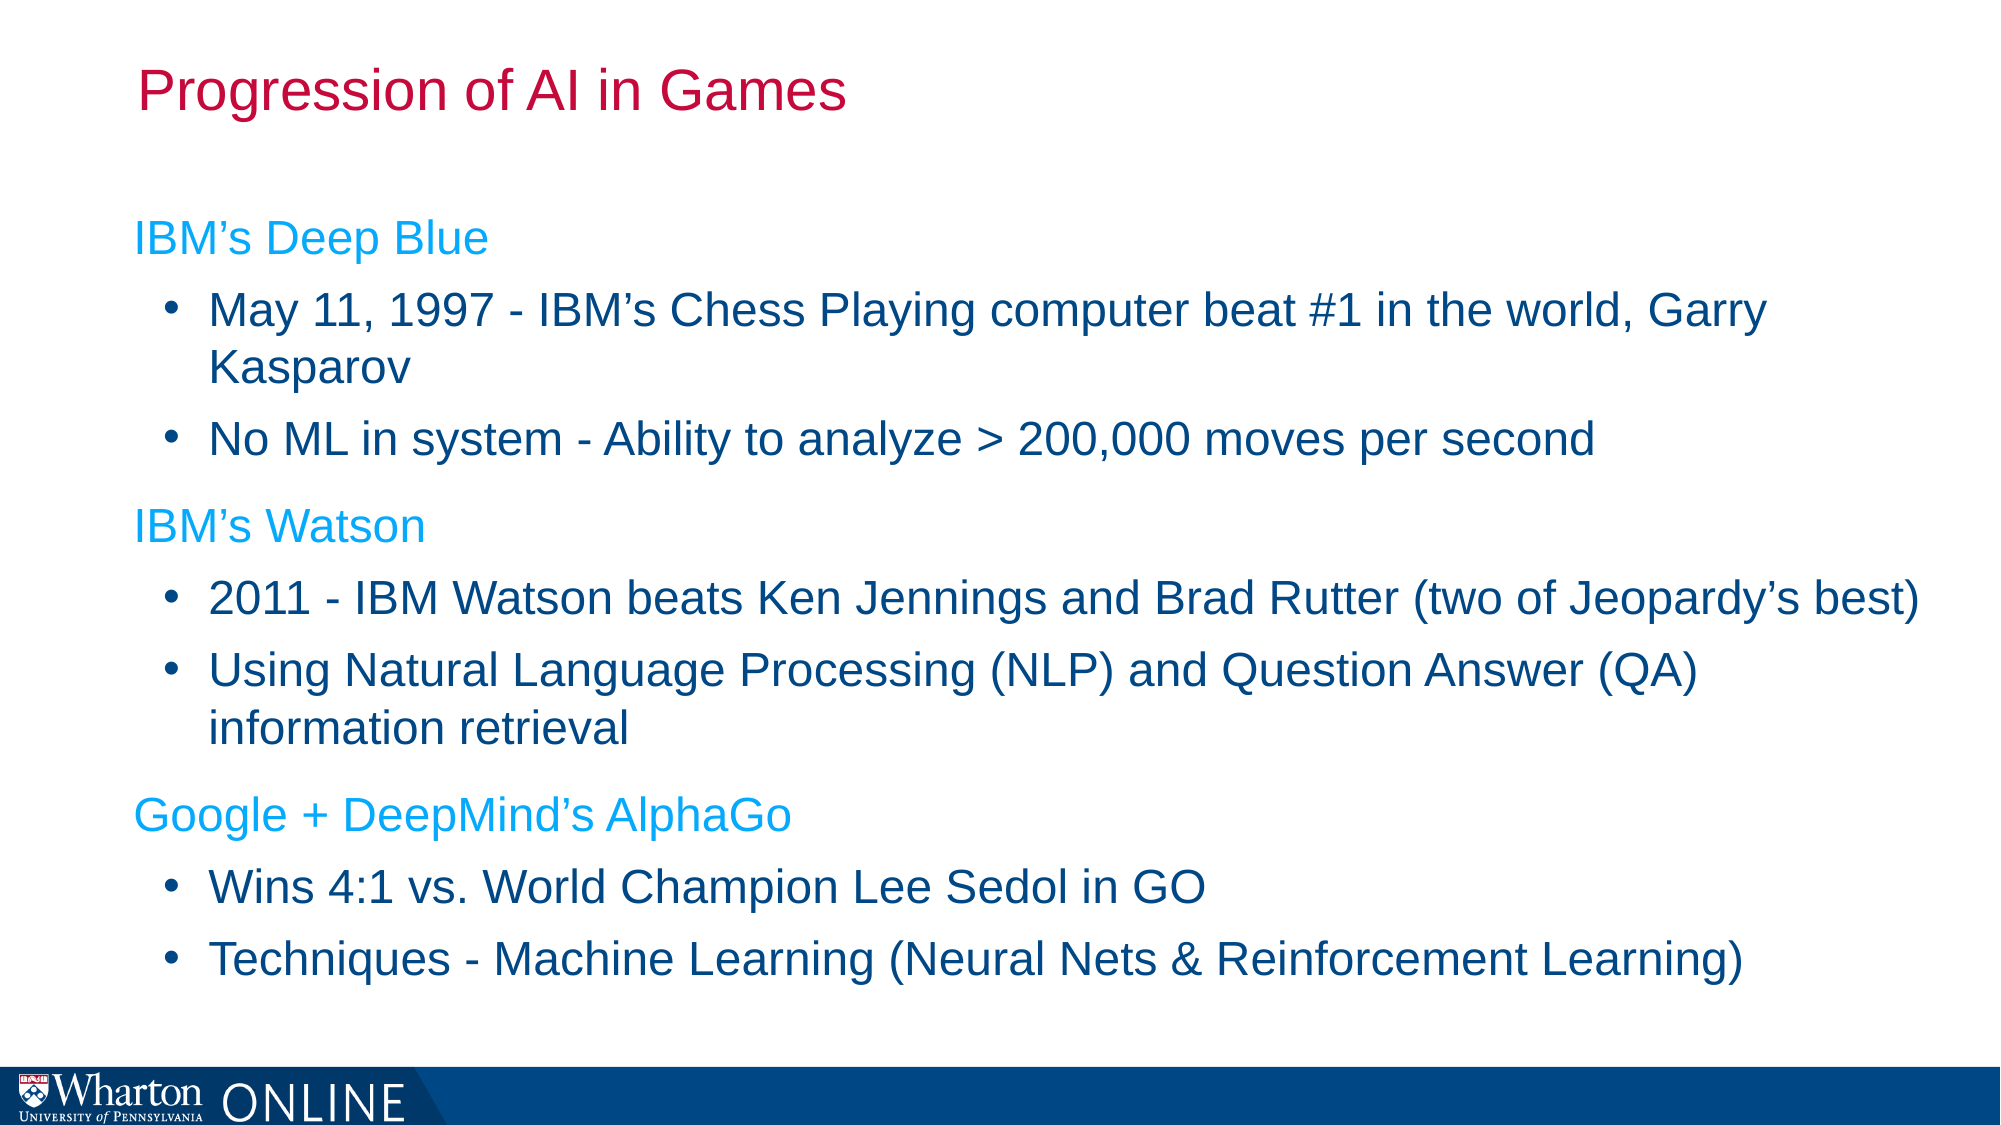

# Progression of AI in Games
IBM’s Deep Blue
May 11, 1997 - IBM’s Chess Playing computer beat #1 in the world, Garry Kasparov
No ML in system - Ability to analyze > 200,000 moves per second
IBM’s Watson
2011 - IBM Watson beats Ken Jennings and Brad Rutter (two of Jeopardy’s best)
Using Natural Language Processing (NLP) and Question Answer (QA) information retrieval
Google + DeepMind’s AlphaGo
Wins 4:1 vs. World Champion Lee Sedol in GO
Techniques - Machine Learning (Neural Nets & Reinforcement Learning)